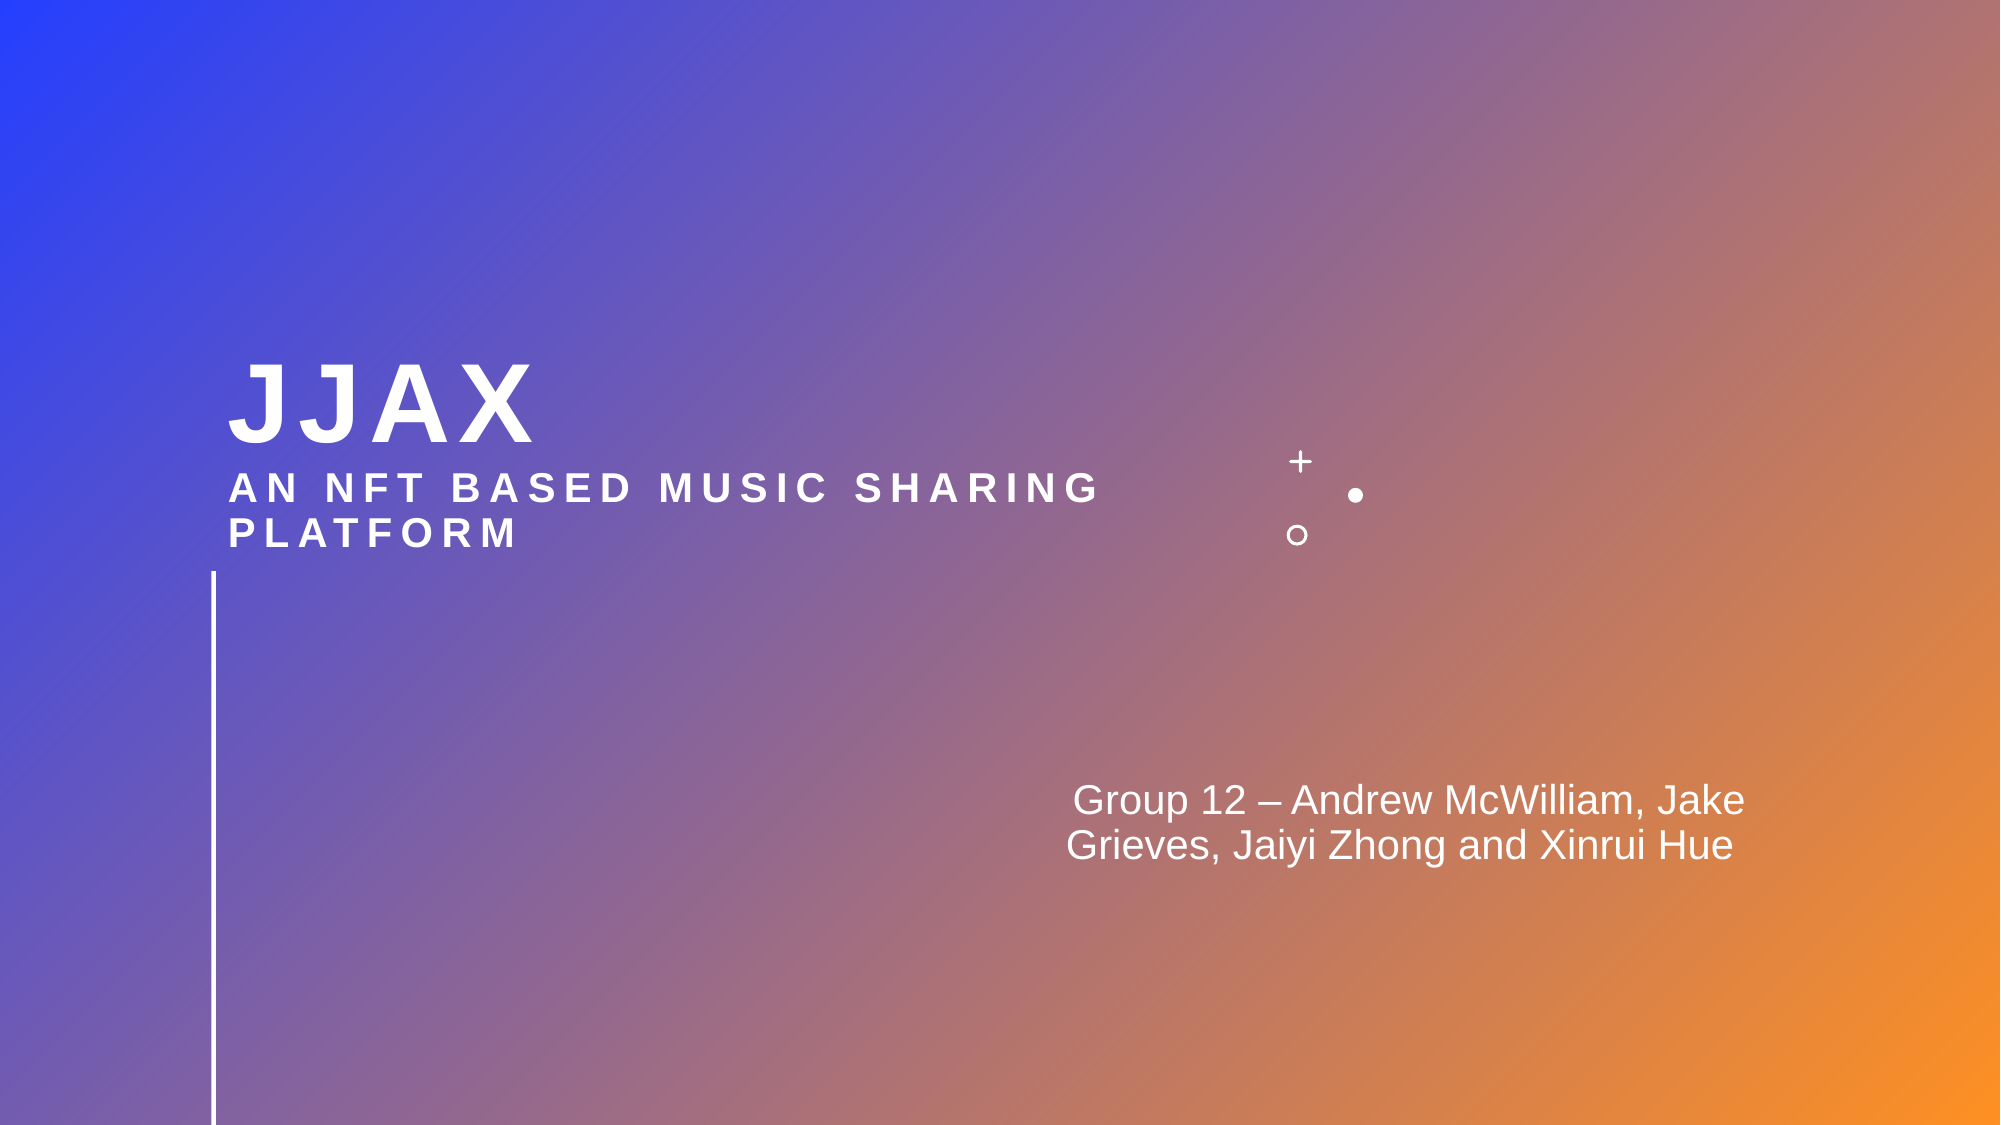

# JJAX AN NFT Based Music Sharing Platform
Group 12 – Andrew McWilliam, Jake Grieves, Jaiyi Zhong and Xinrui Hue